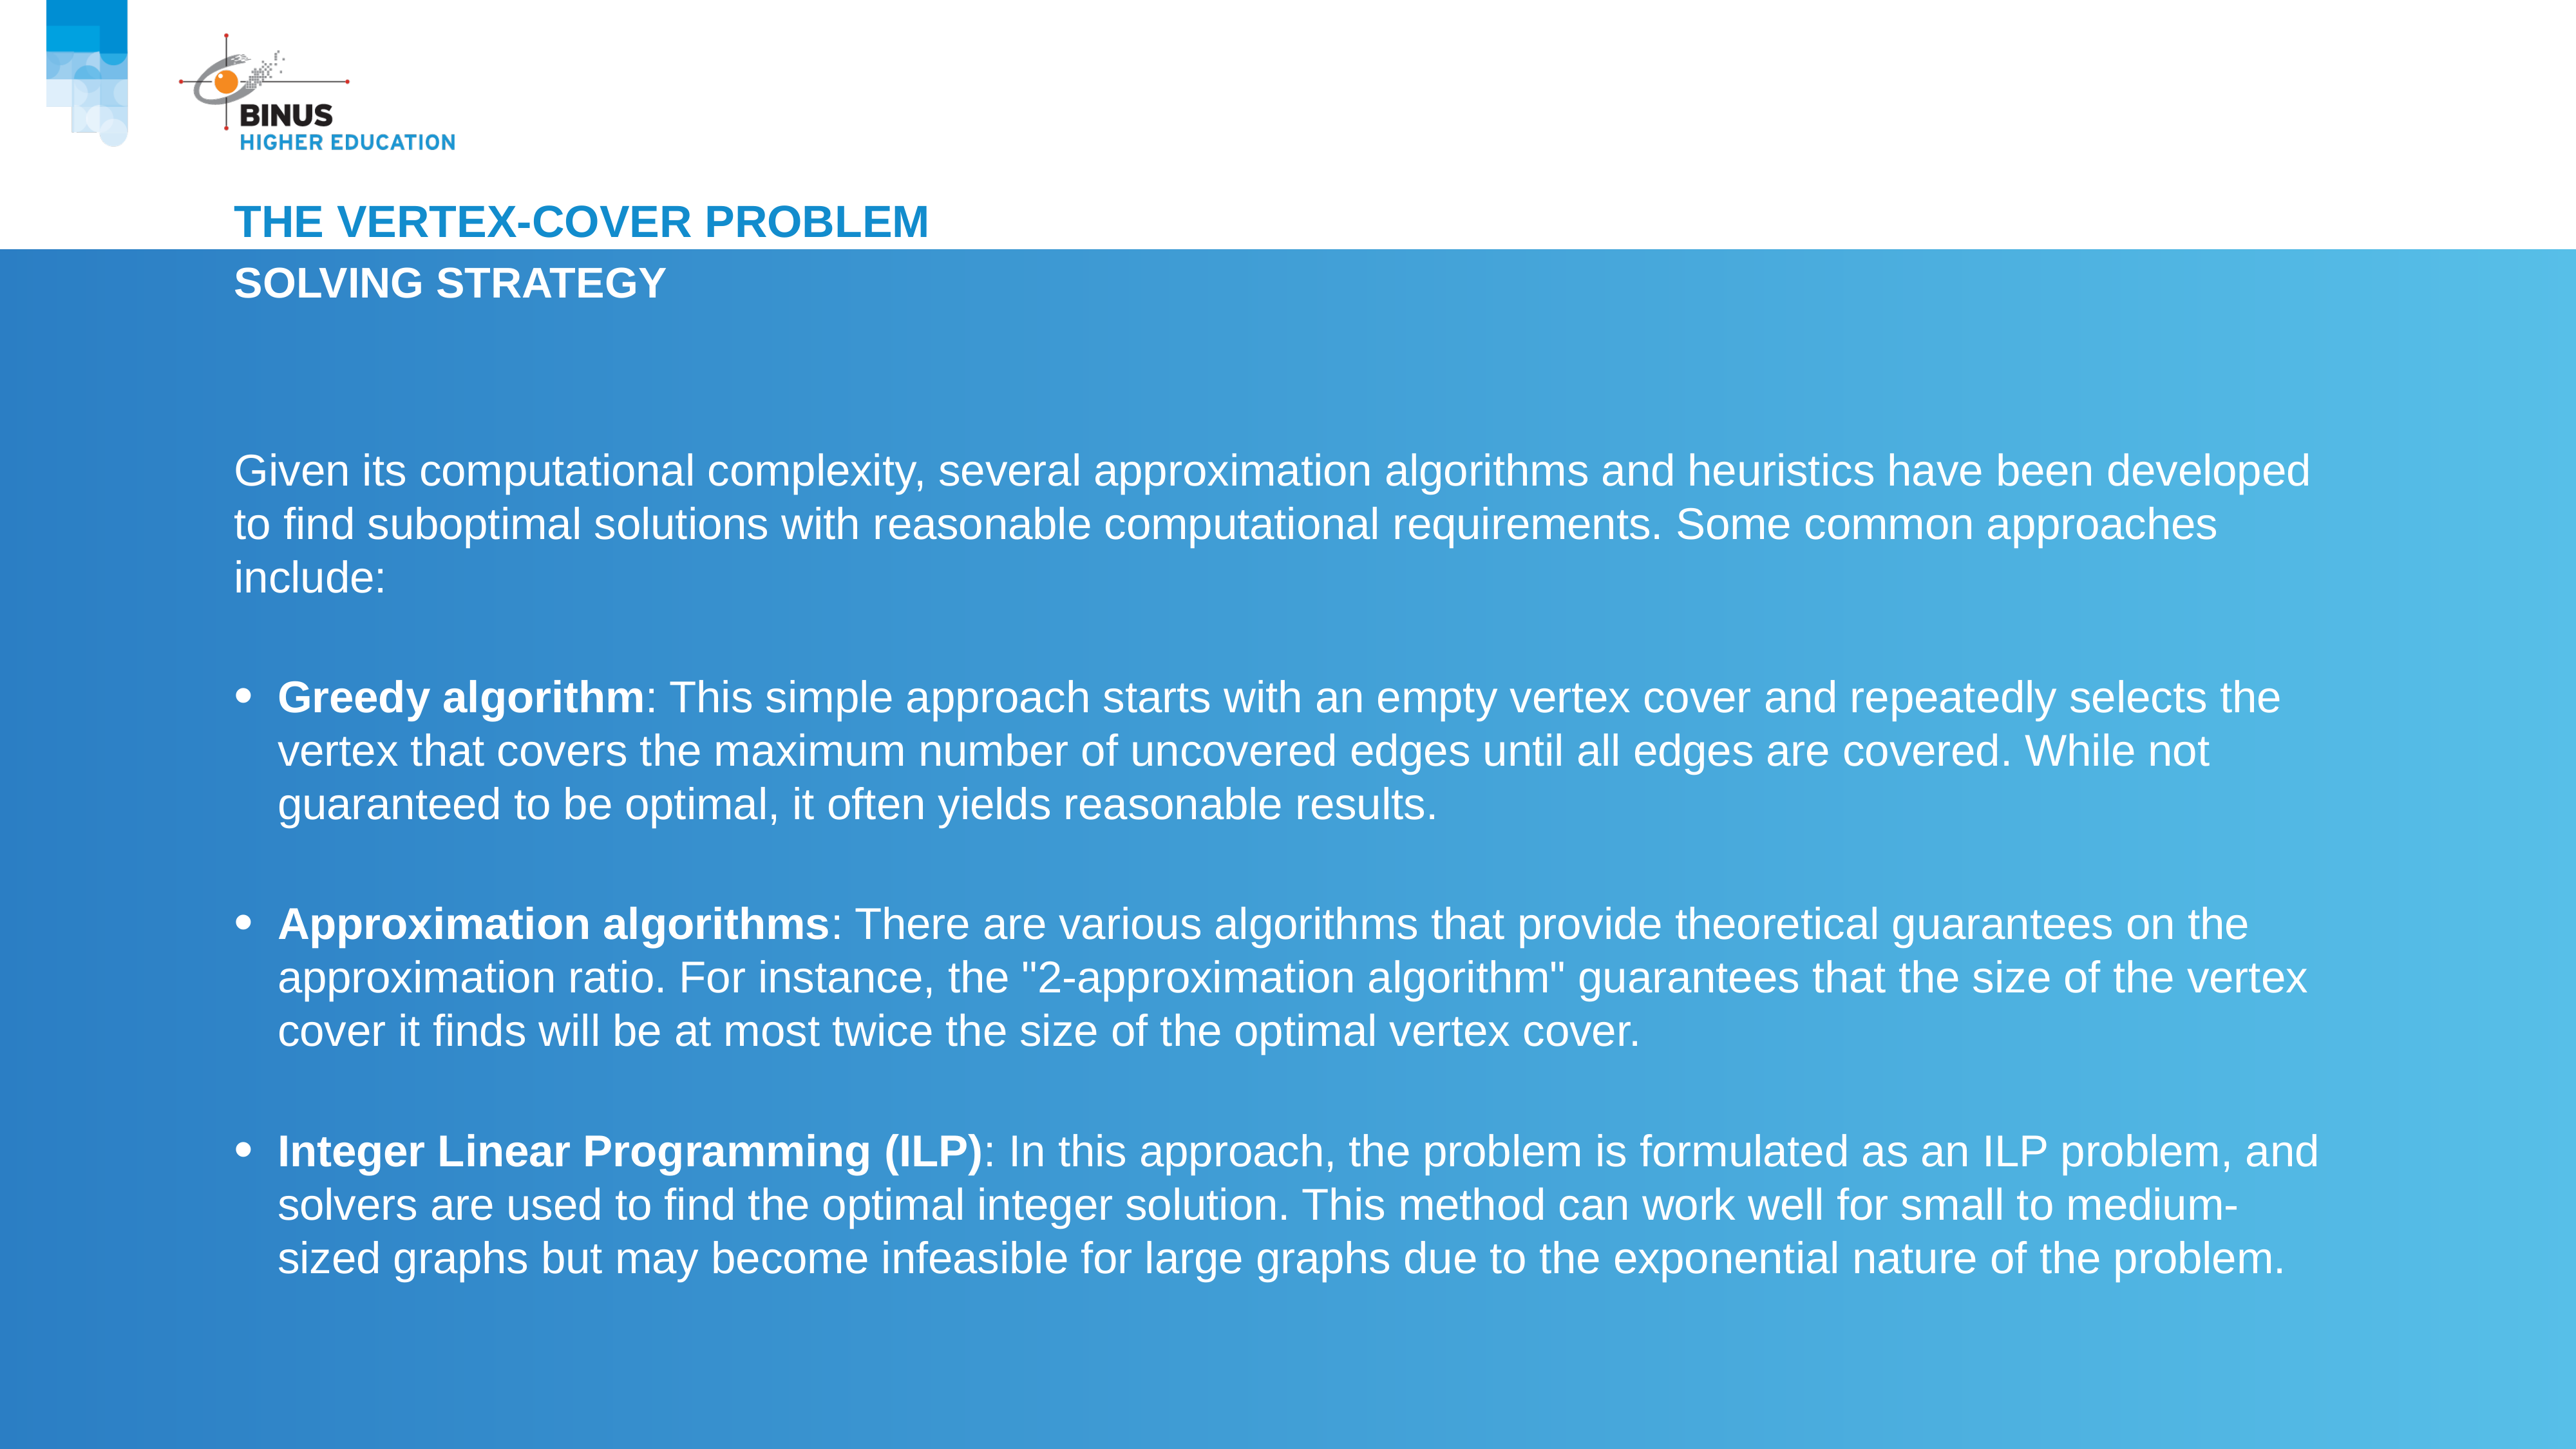

# The vertex-cover problem
Solving Strategy
Given its computational complexity, several approximation algorithms and heuristics have been developed to find suboptimal solutions with reasonable computational requirements. Some common approaches include:

Greedy algorithm: This simple approach starts with an empty vertex cover and repeatedly selects the vertex that covers the maximum number of uncovered edges until all edges are covered. While not guaranteed to be optimal, it often yields reasonable results.

Approximation algorithms: There are various algorithms that provide theoretical guarantees on the approximation ratio. For instance, the "2-approximation algorithm" guarantees that the size of the vertex cover it finds will be at most twice the size of the optimal vertex cover.

Integer Linear Programming (ILP): In this approach, the problem is formulated as an ILP problem, and solvers are used to find the optimal integer solution. This method can work well for small to medium-sized graphs but may become infeasible for large graphs due to the exponential nature of the problem.